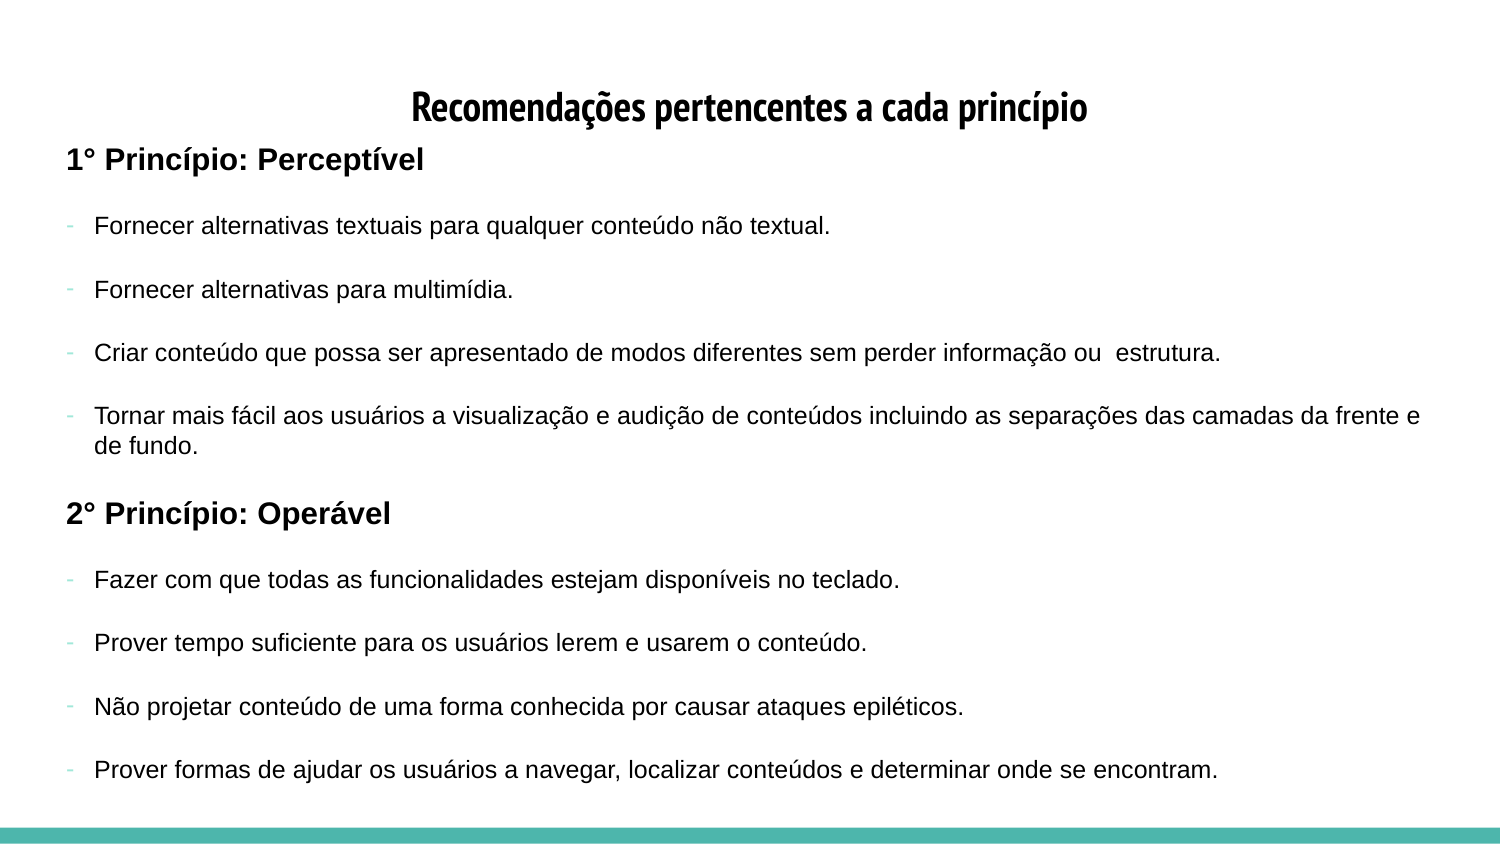

# Recomendações pertencentes a cada princípio
1° Princípio: Perceptível
Fornecer alternativas textuais para qualquer conteúdo não textual.
Fornecer alternativas para multimídia.
Criar conteúdo que possa ser apresentado de modos diferentes sem perder informação ou  estrutura.
Tornar mais fácil aos usuários a visualização e audição de conteúdos incluindo as separações das camadas da frente e de fundo.
2° Princípio: Operável
Fazer com que todas as funcionalidades estejam disponíveis no teclado.
Prover tempo suficiente para os usuários lerem e usarem o conteúdo.
Não projetar conteúdo de uma forma conhecida por causar ataques epiléticos.
Prover formas de ajudar os usuários a navegar, localizar conteúdos e determinar onde se encontram.